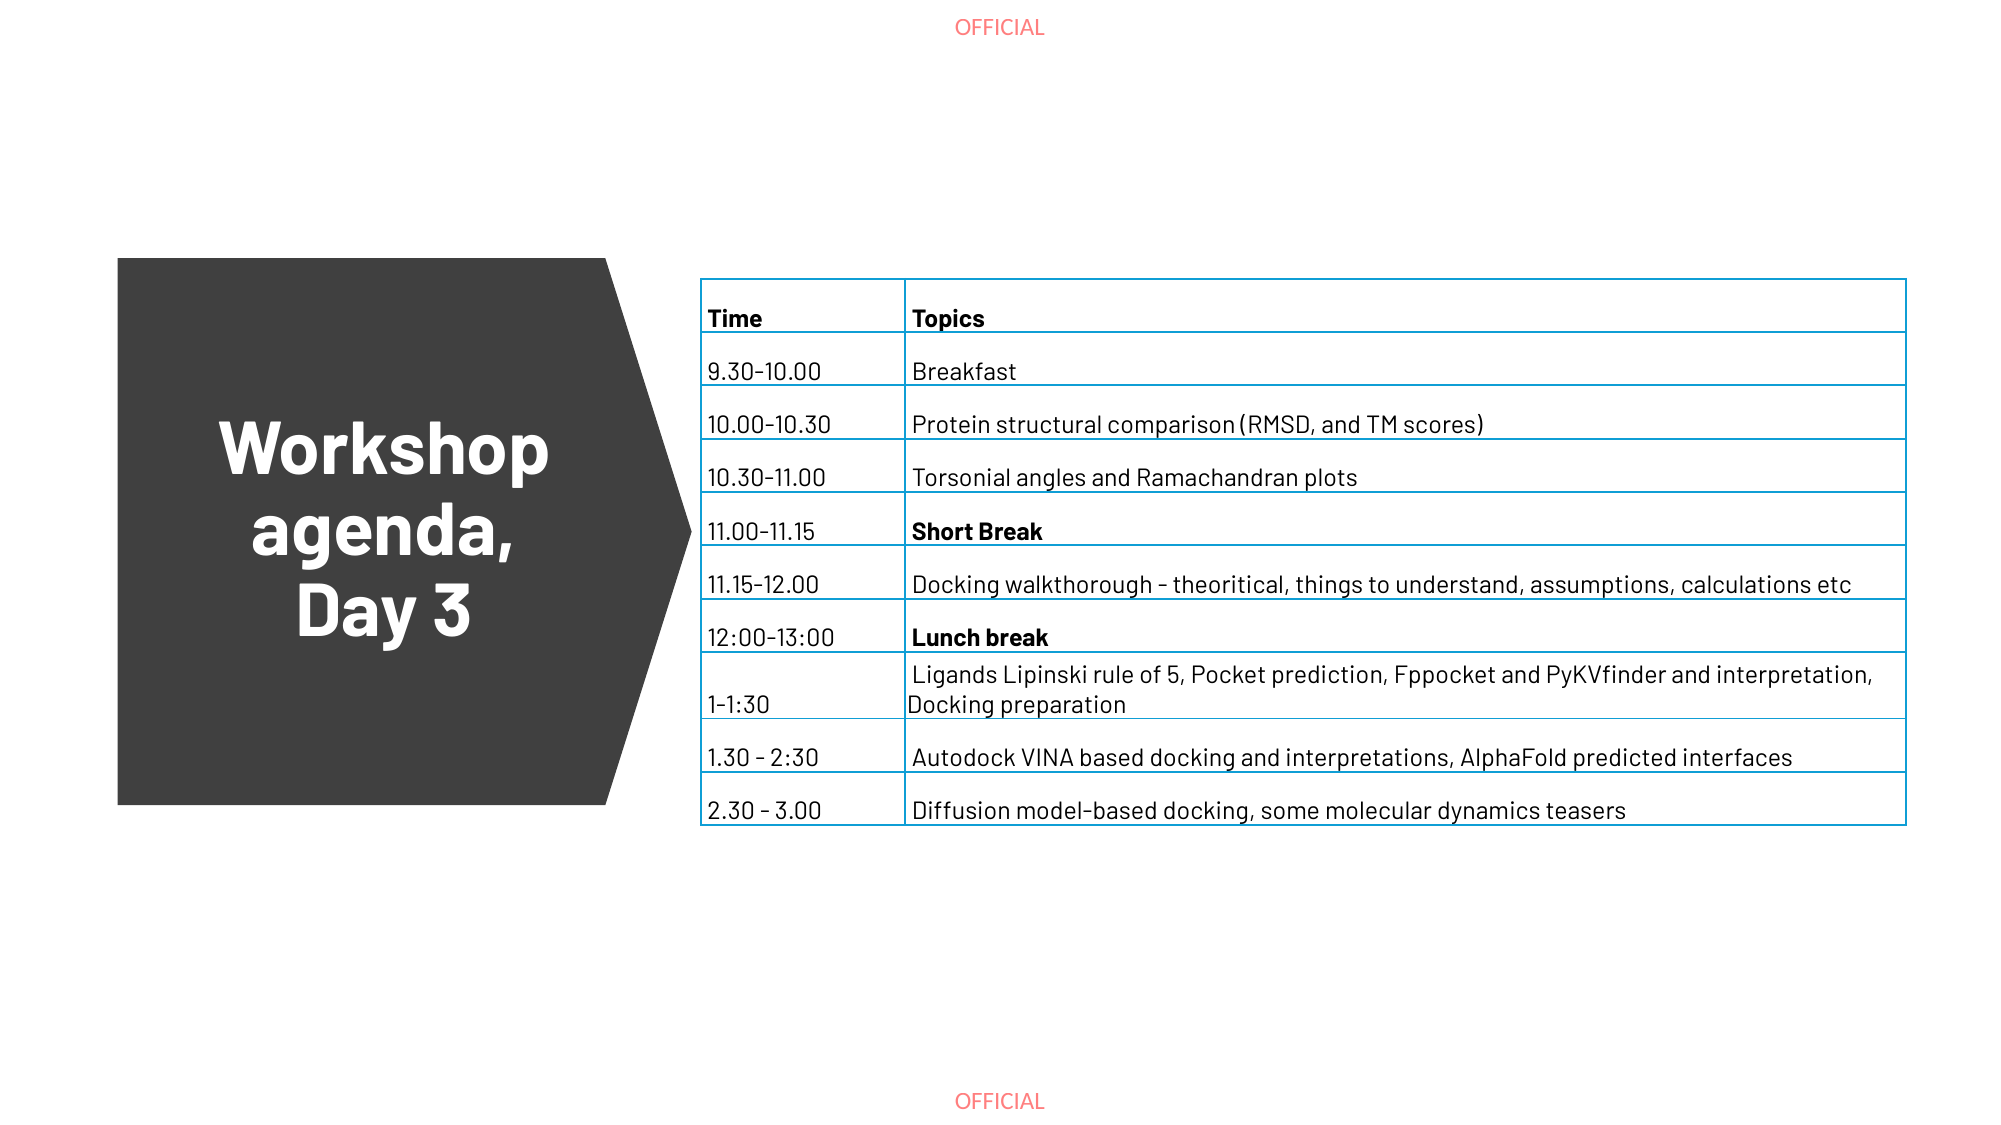

| Time | Topics |
| --- | --- |
| 9.30-10.00 | Breakfast |
| 10.00-10.30 | Protein structural comparison (RMSD, and TM scores) |
| 10.30-11.00 | Torsonial angles and Ramachandran plots |
| 11.00-11.15 | Short Break |
| 11.15-12.00 | Docking walkthorough - theoritical, things to understand, assumptions, calculations etc |
| 12:00-13:00 | Lunch break |
| 1-1:30 | Ligands Lipinski rule of 5, Pocket prediction, Fppocket and PyKVfinder and interpretation, Docking preparation |
| 1.30 - 2:30 | Autodock VINA based docking and interpretations, AlphaFold predicted interfaces |
| 2.30 - 3.00 | Diffusion model-based docking, some molecular dynamics teasers |
Workshop agenda, Day 1
Workshop agenda, Day 3
Workshop agenda, Day 1